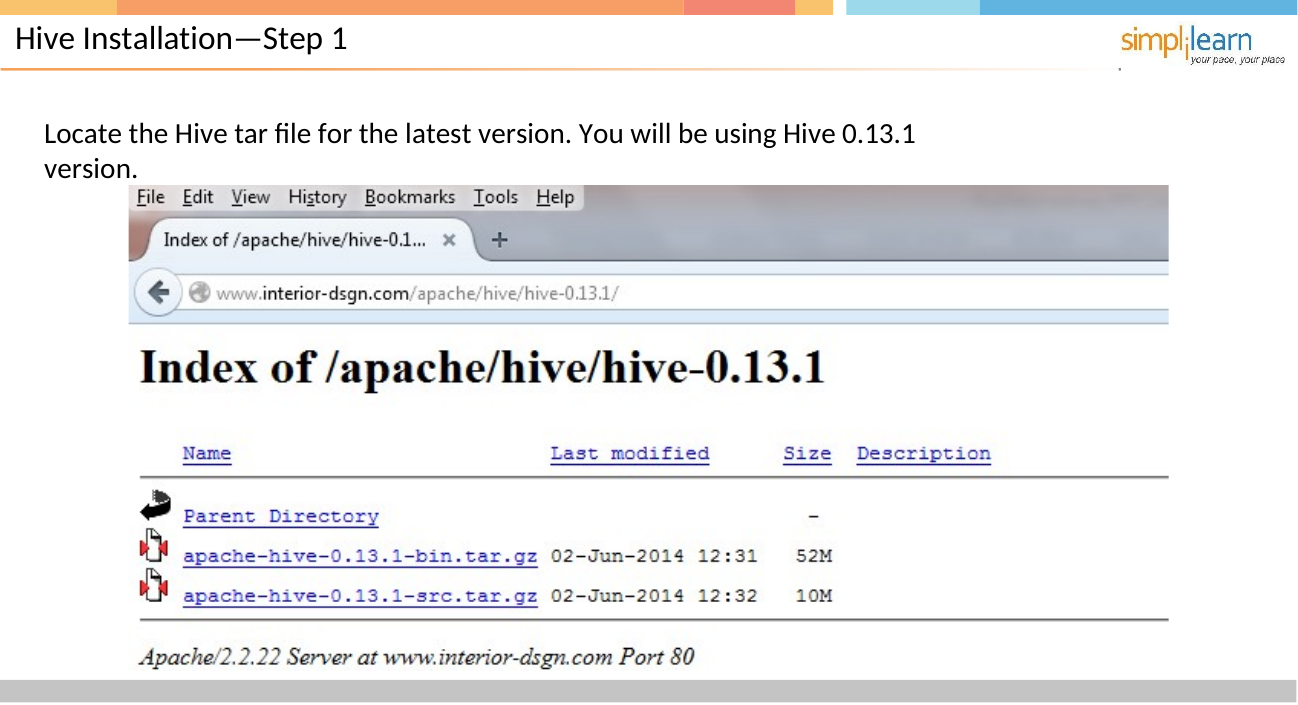

# Hive Installation—Step 1

Locate the Hive tar file for the latest version. You will be using Hive 0.13.1 version.